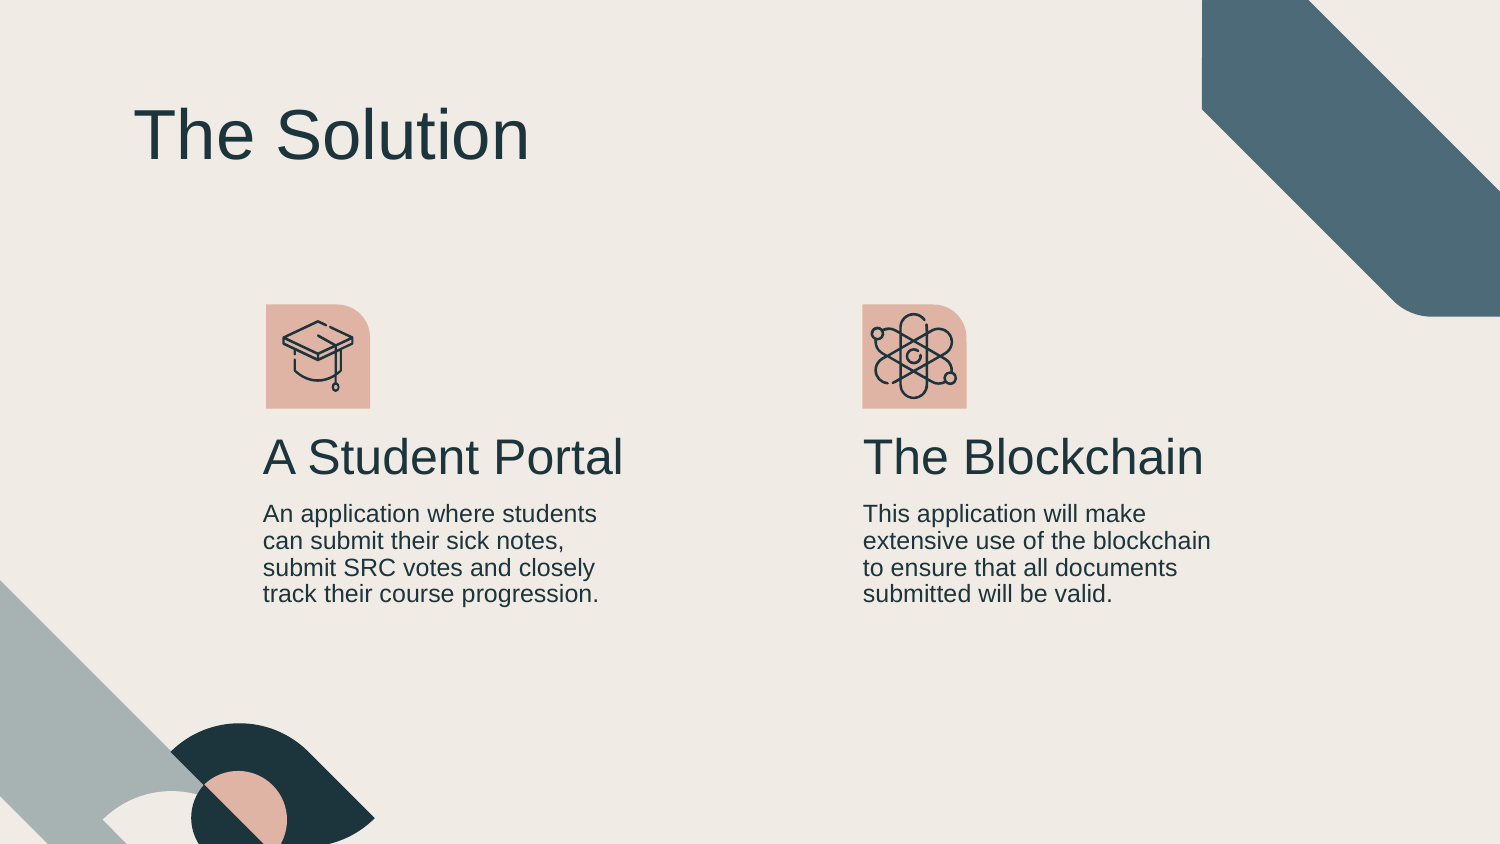

# The Solution

A Student Portal
The Blockchain
An application where students can submit their sick notes, submit SRC votes and closely track their course progression.
This application will make extensive use of the blockchain to ensure that all documents submitted will be valid.